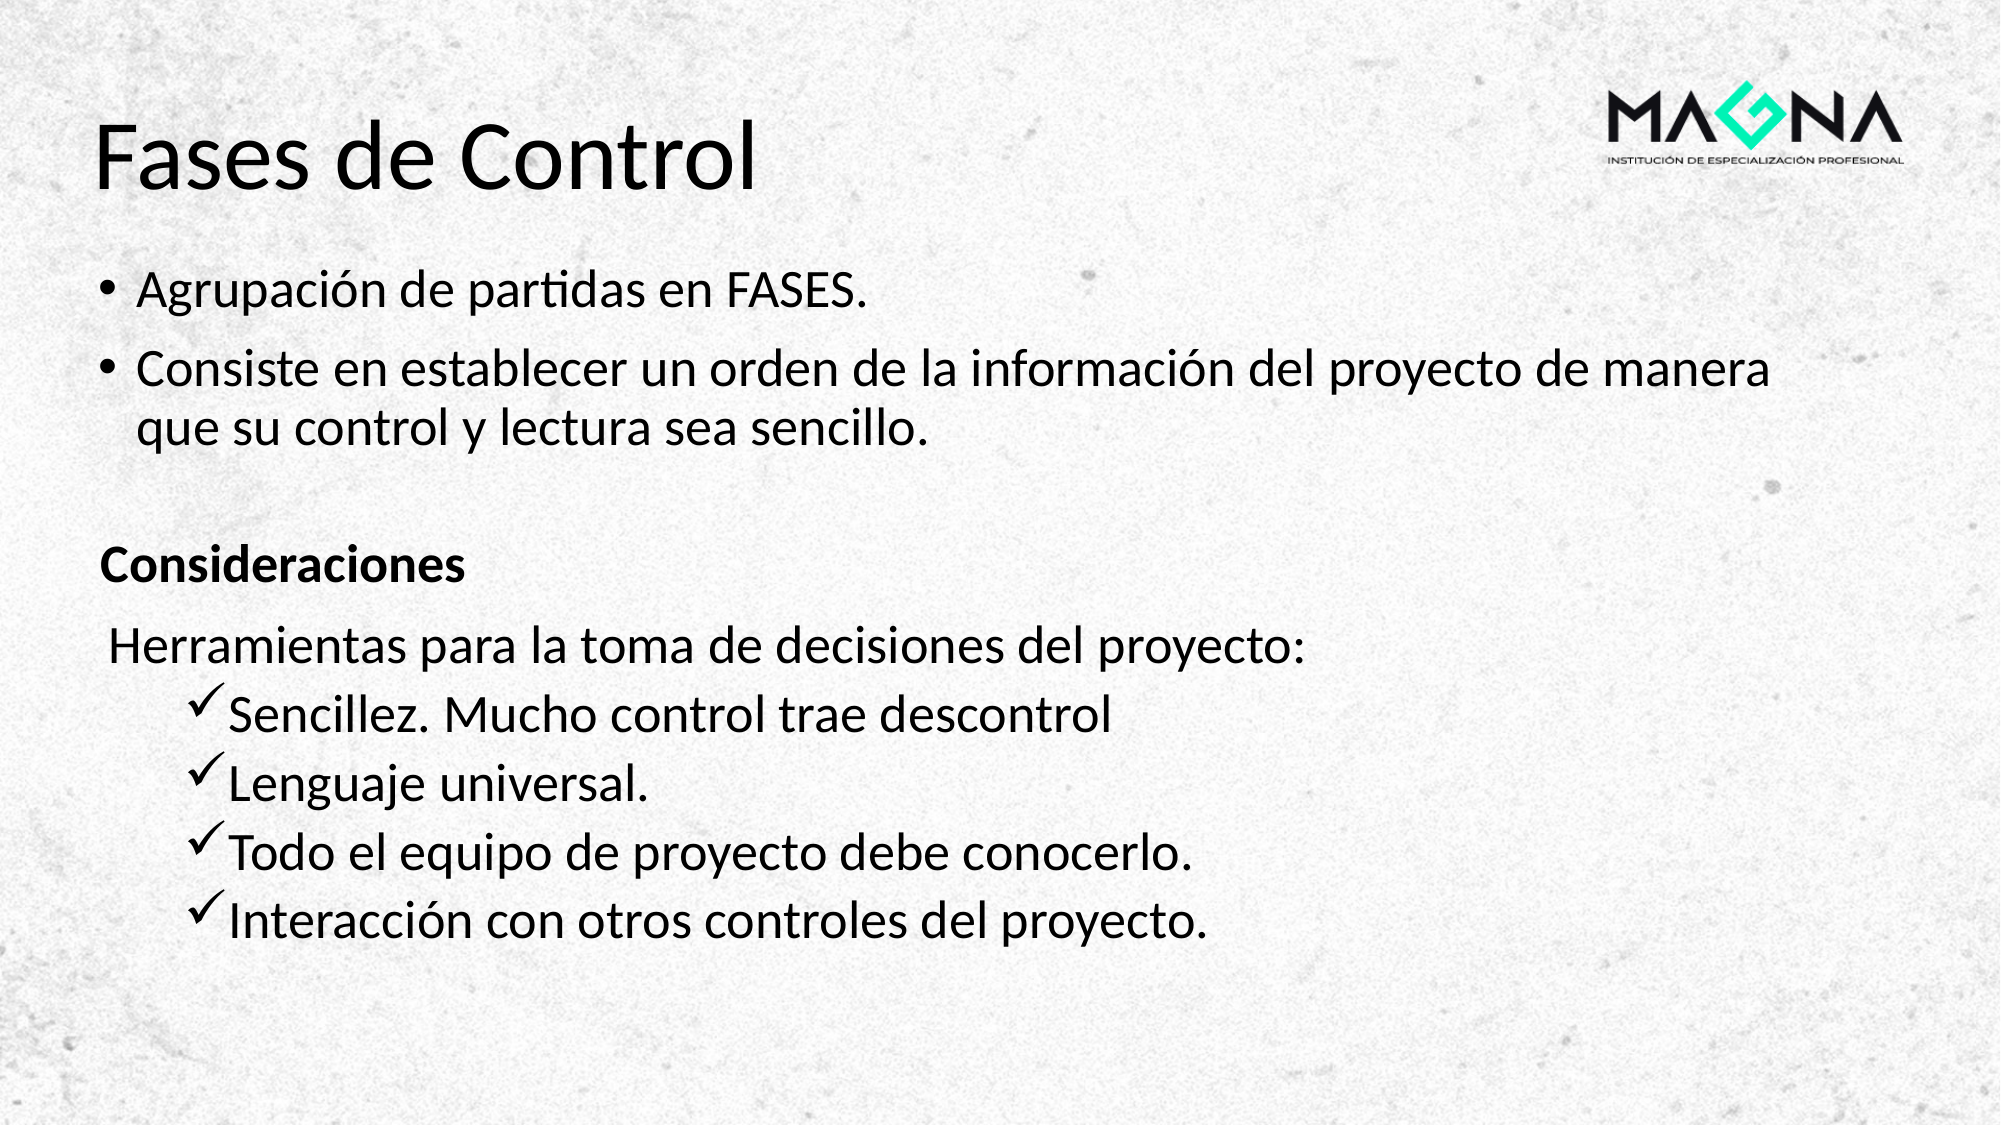

Fases de Control
Agrupación de partidas en FASES.
Consiste en establecer un orden de la información del proyecto de manera que su control y lectura sea sencillo.

Consideraciones
Herramientas para la toma de decisiones del proyecto:
Sencillez. Mucho control trae descontrol
Lenguaje universal.
Todo el equipo de proyecto debe conocerlo.
Interacción con otros controles del proyecto.